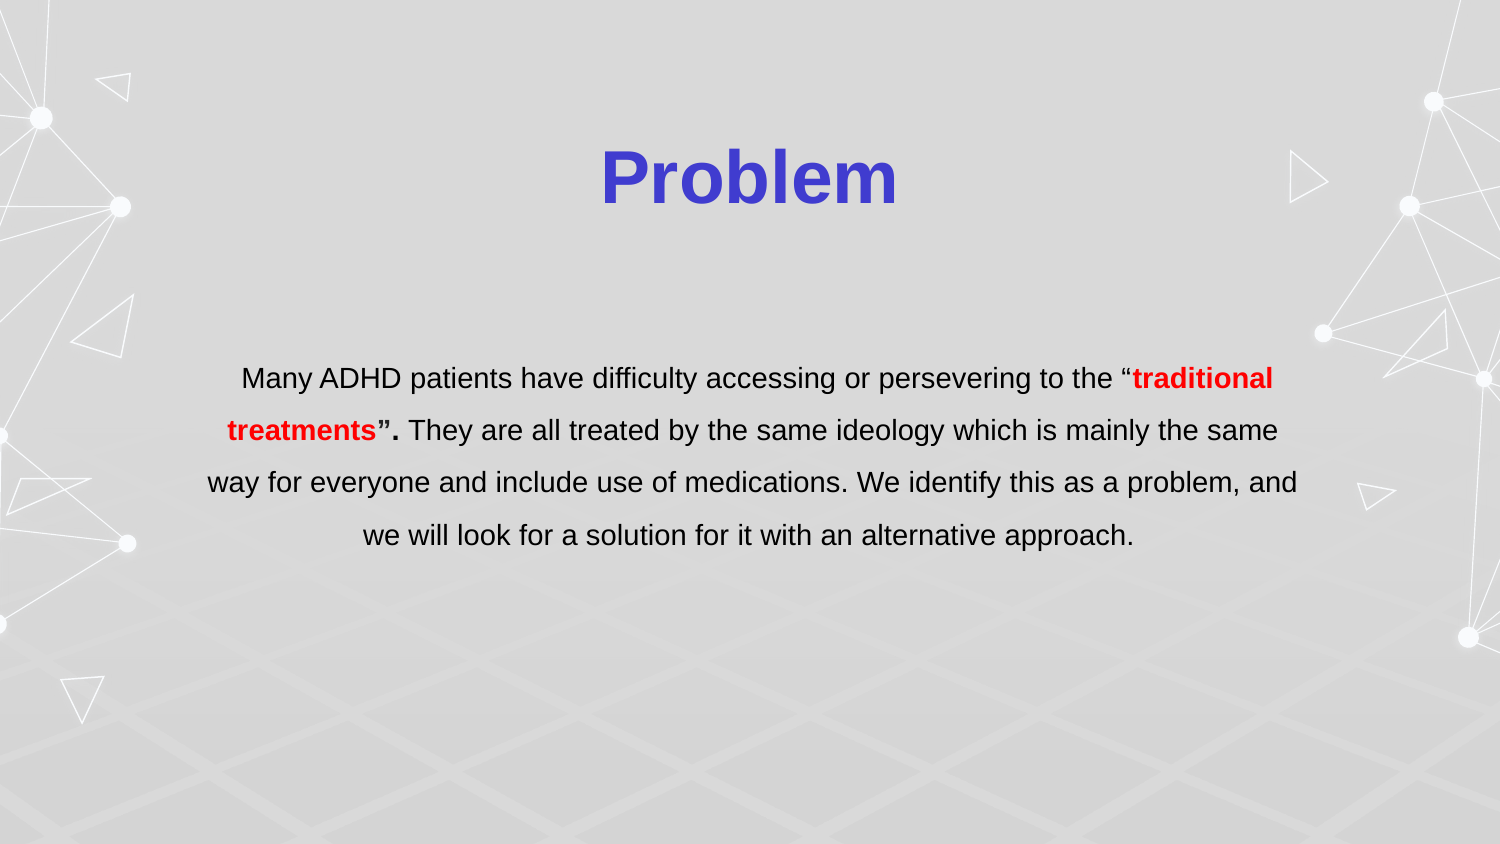

Problem
 Many ADHD patients have difficulty accessing or persevering to the “traditional treatments”. They are all treated by the same ideology which is mainly the same way for everyone and include use of medications. We identify this as a problem, and we will look for a solution for it with an alternative approach.